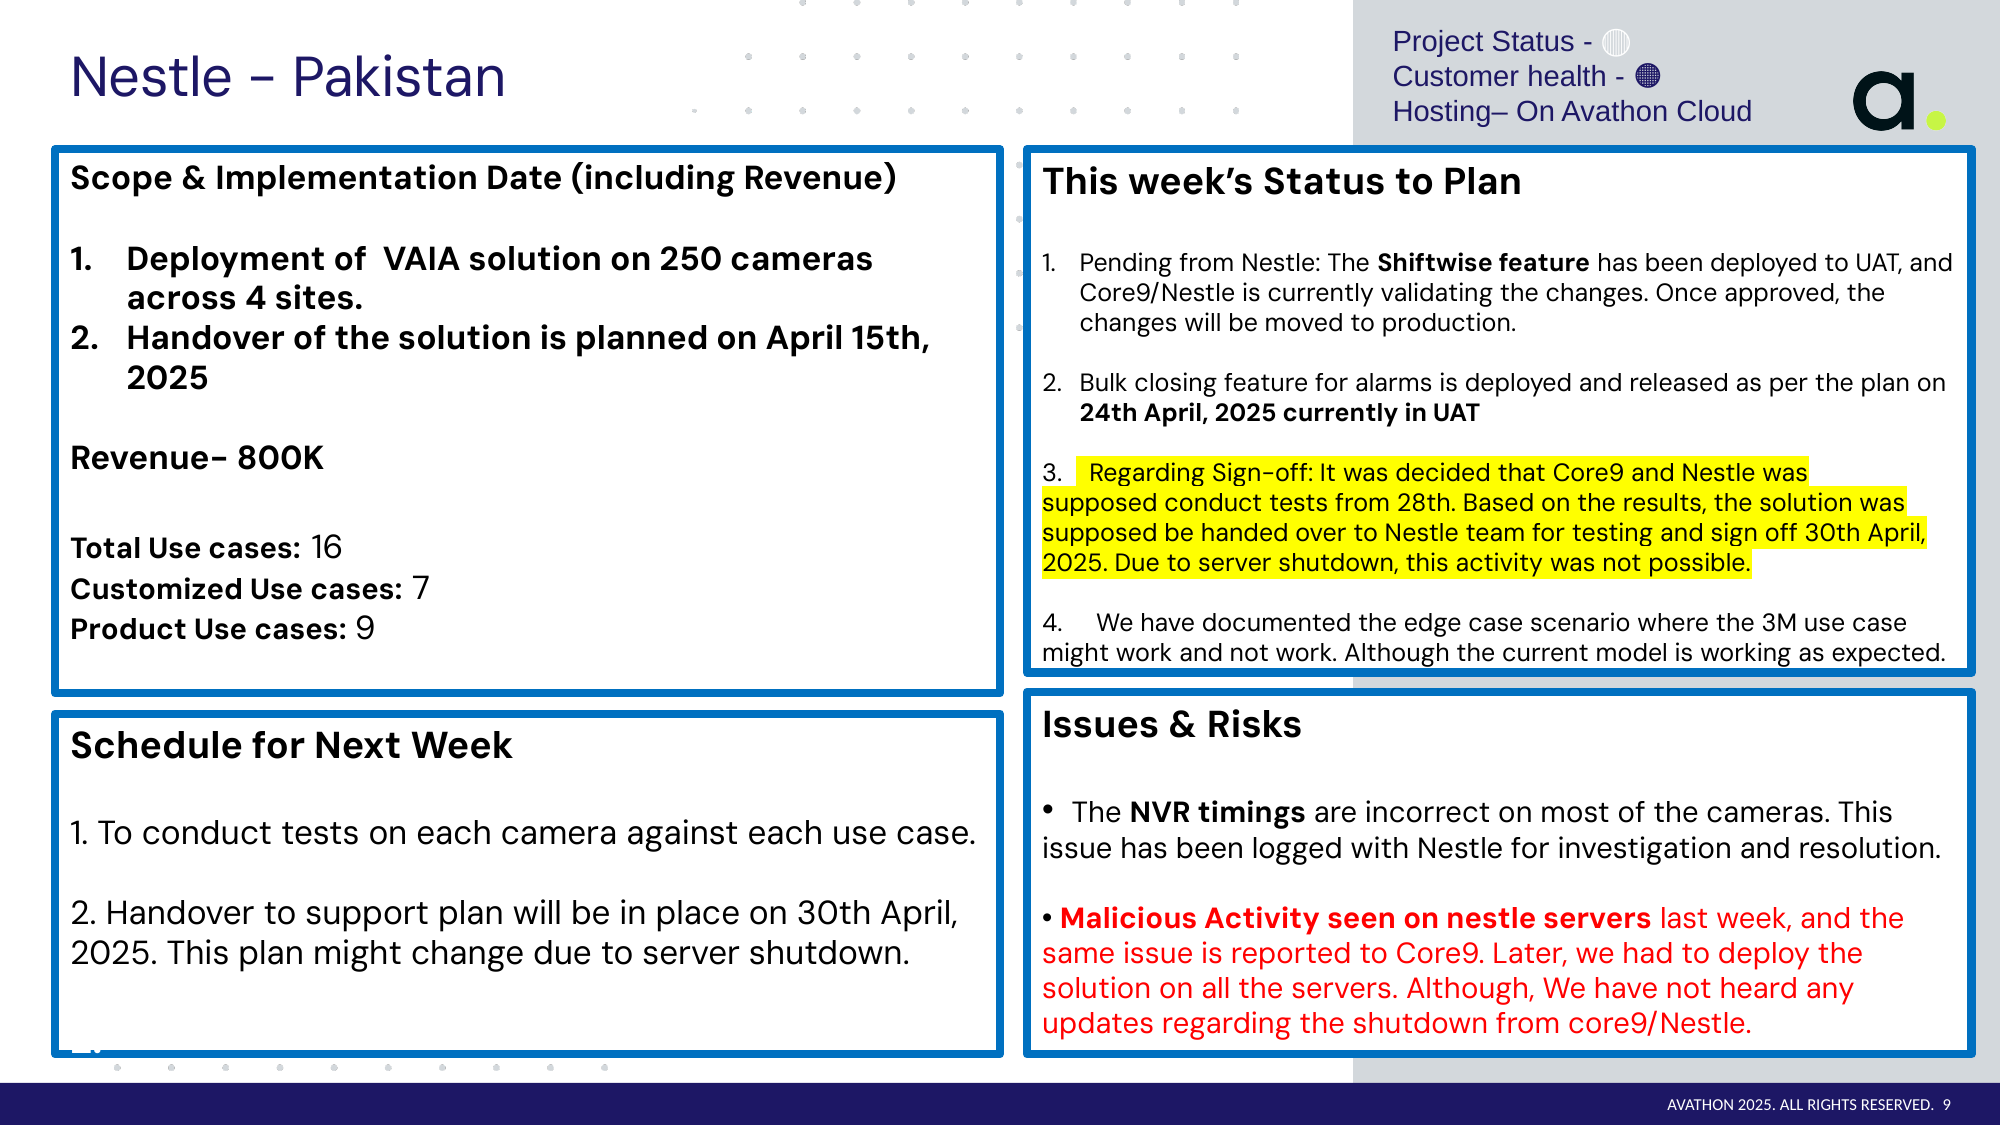

Project Status - 🔴
Customer health - 🟠
Hosting– On Avathon Cloud

# Nestle - Pakistan
This week’s Status to Plan

Pending from Nestle: The Shiftwise feature has been deployed to UAT, and Core9/Nestle is currently validating the changes. Once approved, the changes will be moved to production.
Bulk closing feature for alarms is deployed and released as per the plan on 24th April, 2025 currently in UAT

3.    Regarding Sign-off: It was decided that Core9 and Nestle was supposed conduct tests from 28th. Based on the results, the solution was supposed be handed over to Nestle team for testing and sign off 30th April, 2025. Due to server shutdown, this activity was not possible.
4.     We have documented the edge case scenario where the 3M use case might work and not work. Although the current model is working as expected.

.

Scope & Implementation Date (including Revenue)
Deployment of  VAIA solution on 250 cameras across 4 sites.
Handover of the solution is planned on April 15th, 2025

Revenue- 800K

Total Use cases: 16
Customized Use cases: 7
Product Use cases: 9
Issues & Risks

  The NVR timings are incorrect on most of the cameras. This issue has been logged with Nestle for investigation and resolution.
 Malicious Activity seen on nestle servers last week, and the same issue is reported to Core9. Later, we had to deploy the solution on all the servers. Although, We have not heard any updates regarding the shutdown from core9/Nestle.

Schedule for Next Week
1. To conduct tests on each camera against each use case.

2. Handover to support plan will be in place on 30th April, 2025. This plan might change due to server shutdown.

2.